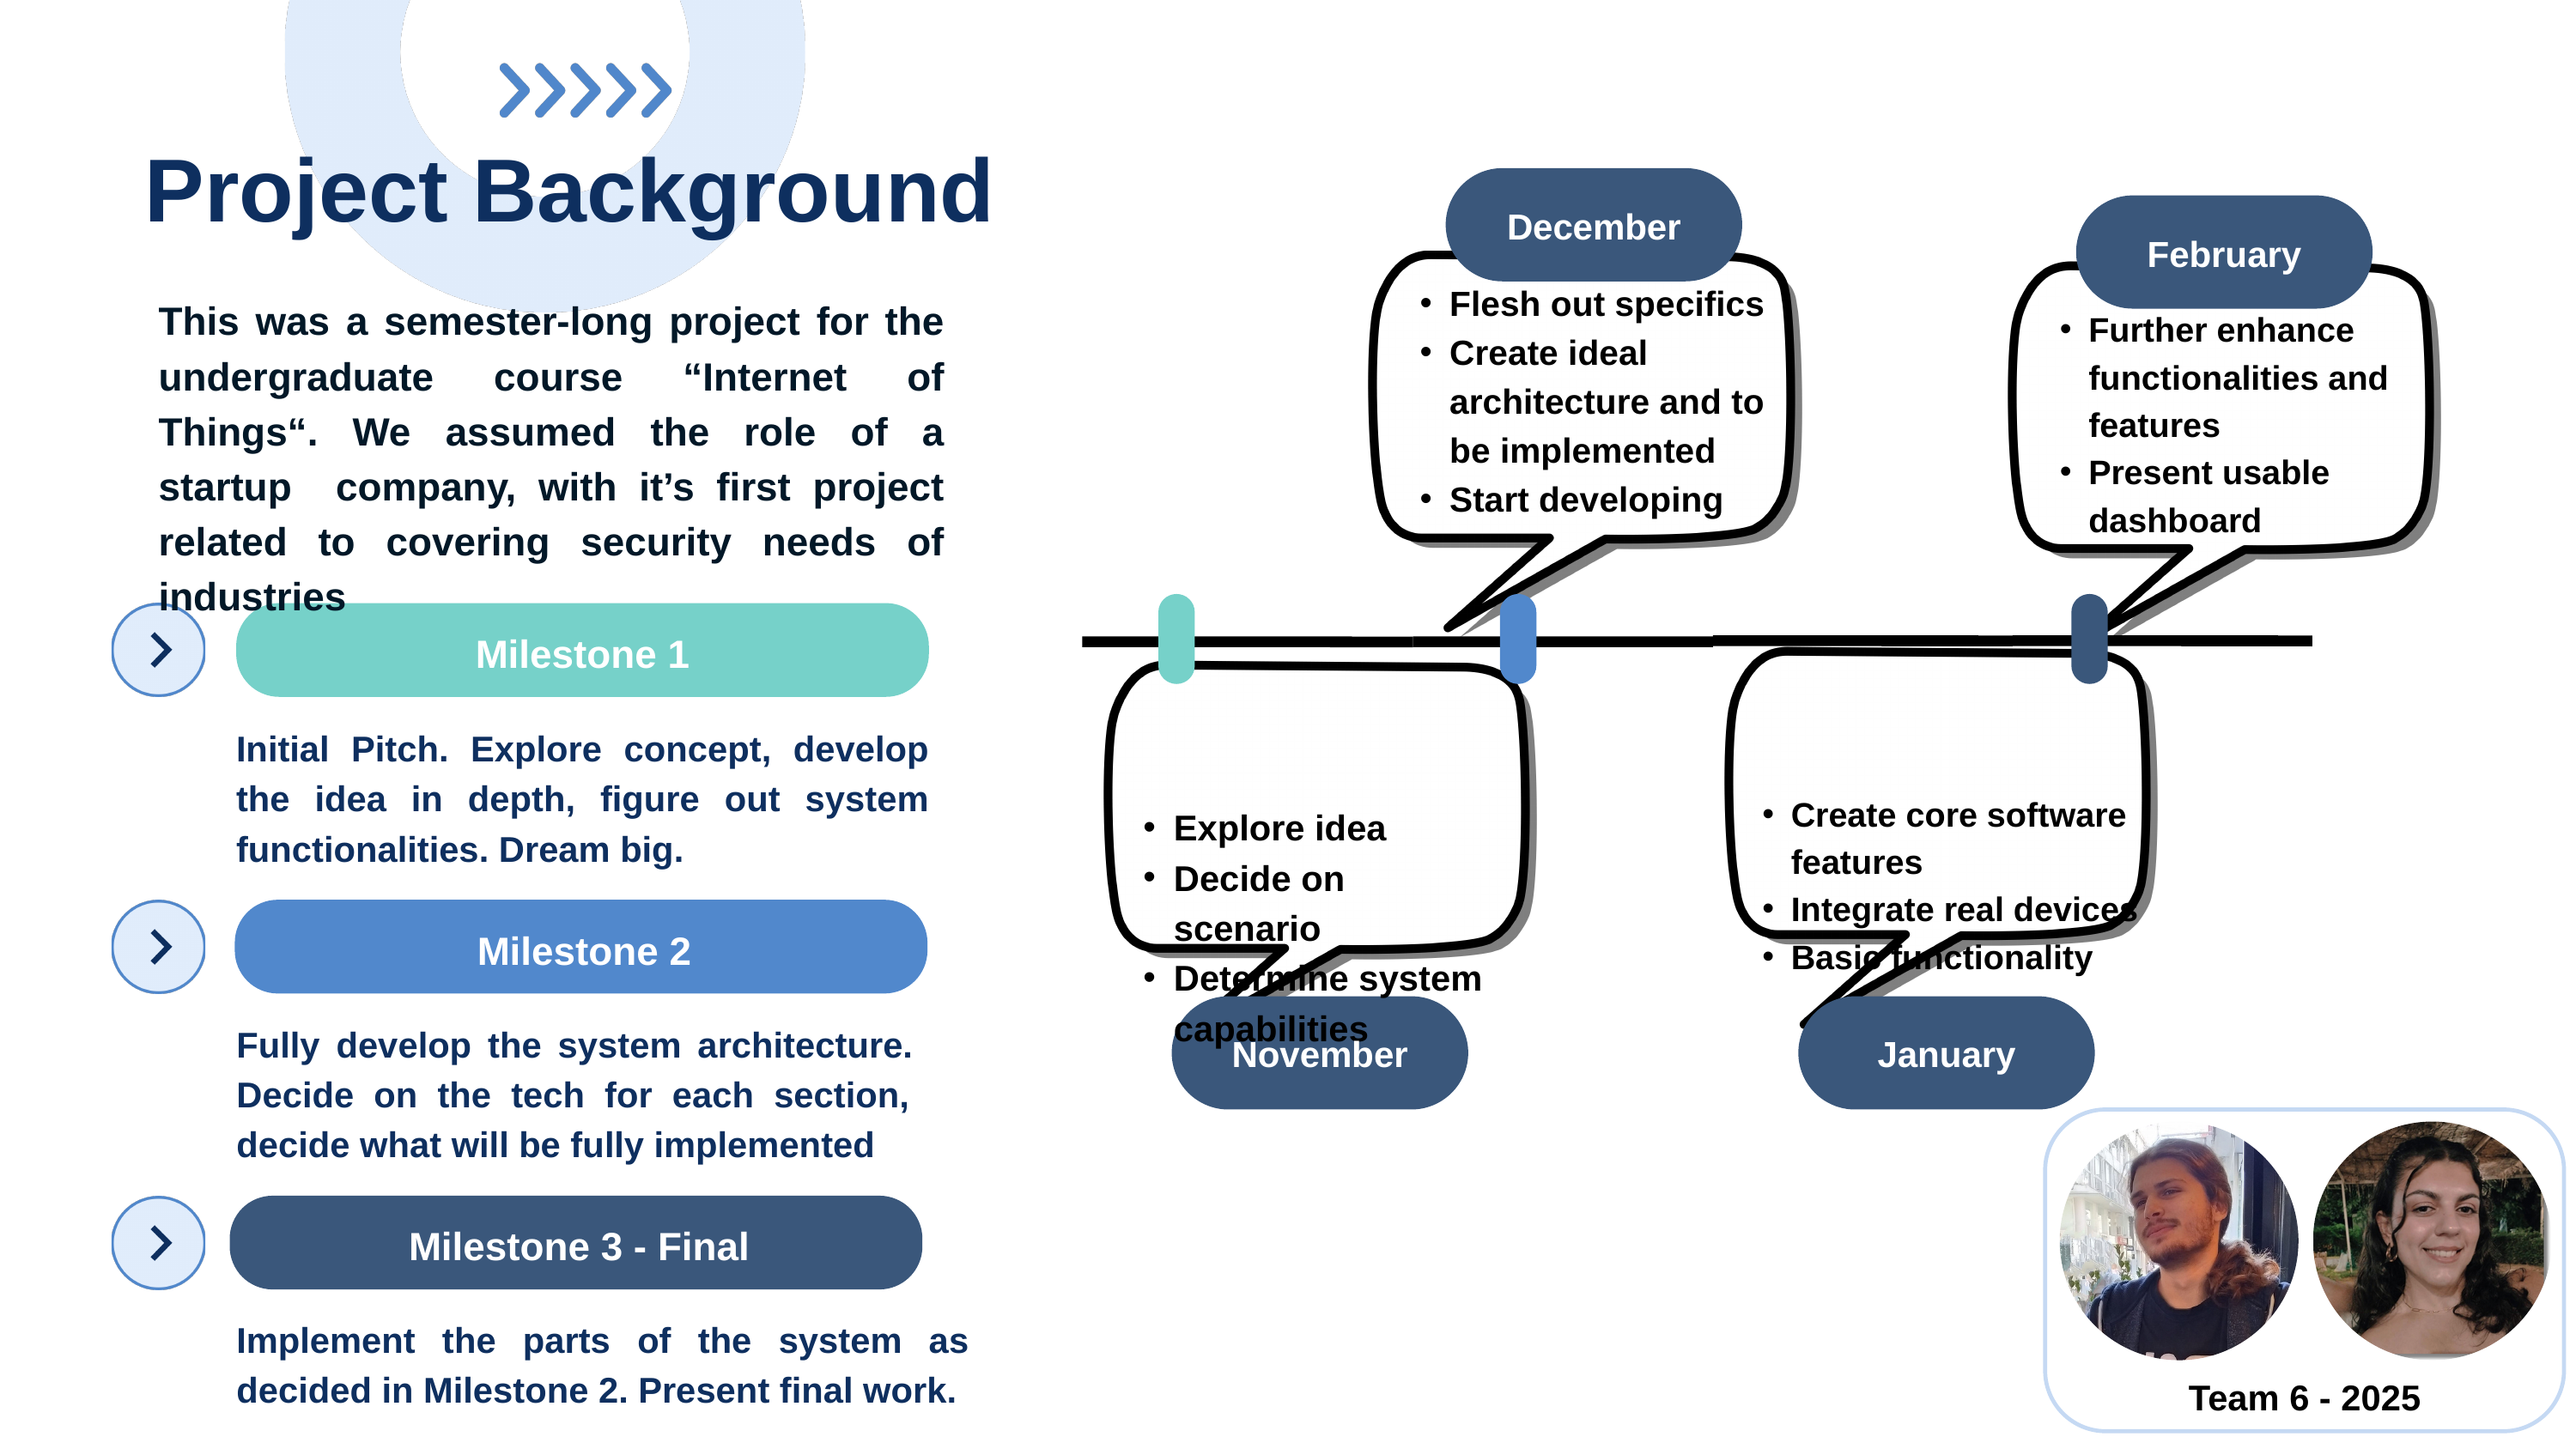

Project Background

December
February

Flesh out specifics
Create ideal architecture and to be implemented
Start developing
This was a semester-long project for the undergraduate course “Internet of Things“. We assumed the role of a startup  company, with it’s first project related to covering security needs of industries
Further enhance functionalities and features
Present usable dashboard

Milestone 1

Initial Pitch. Explore concept, develop the idea in depth, figure out system functionalities. Dream big.
Create core software features
Integrate real devices
Basic functionality
Explore idea
Decide on scenario
Determine system capabilities

Milestone 2

Fully develop the system architecture.  Decide on the tech for each section,  decide what will be fully implemented
November
January

Milestone 3 - Final
Implement the parts of the system as decided in Milestone 2. Present final work.
Team 6 - 2025